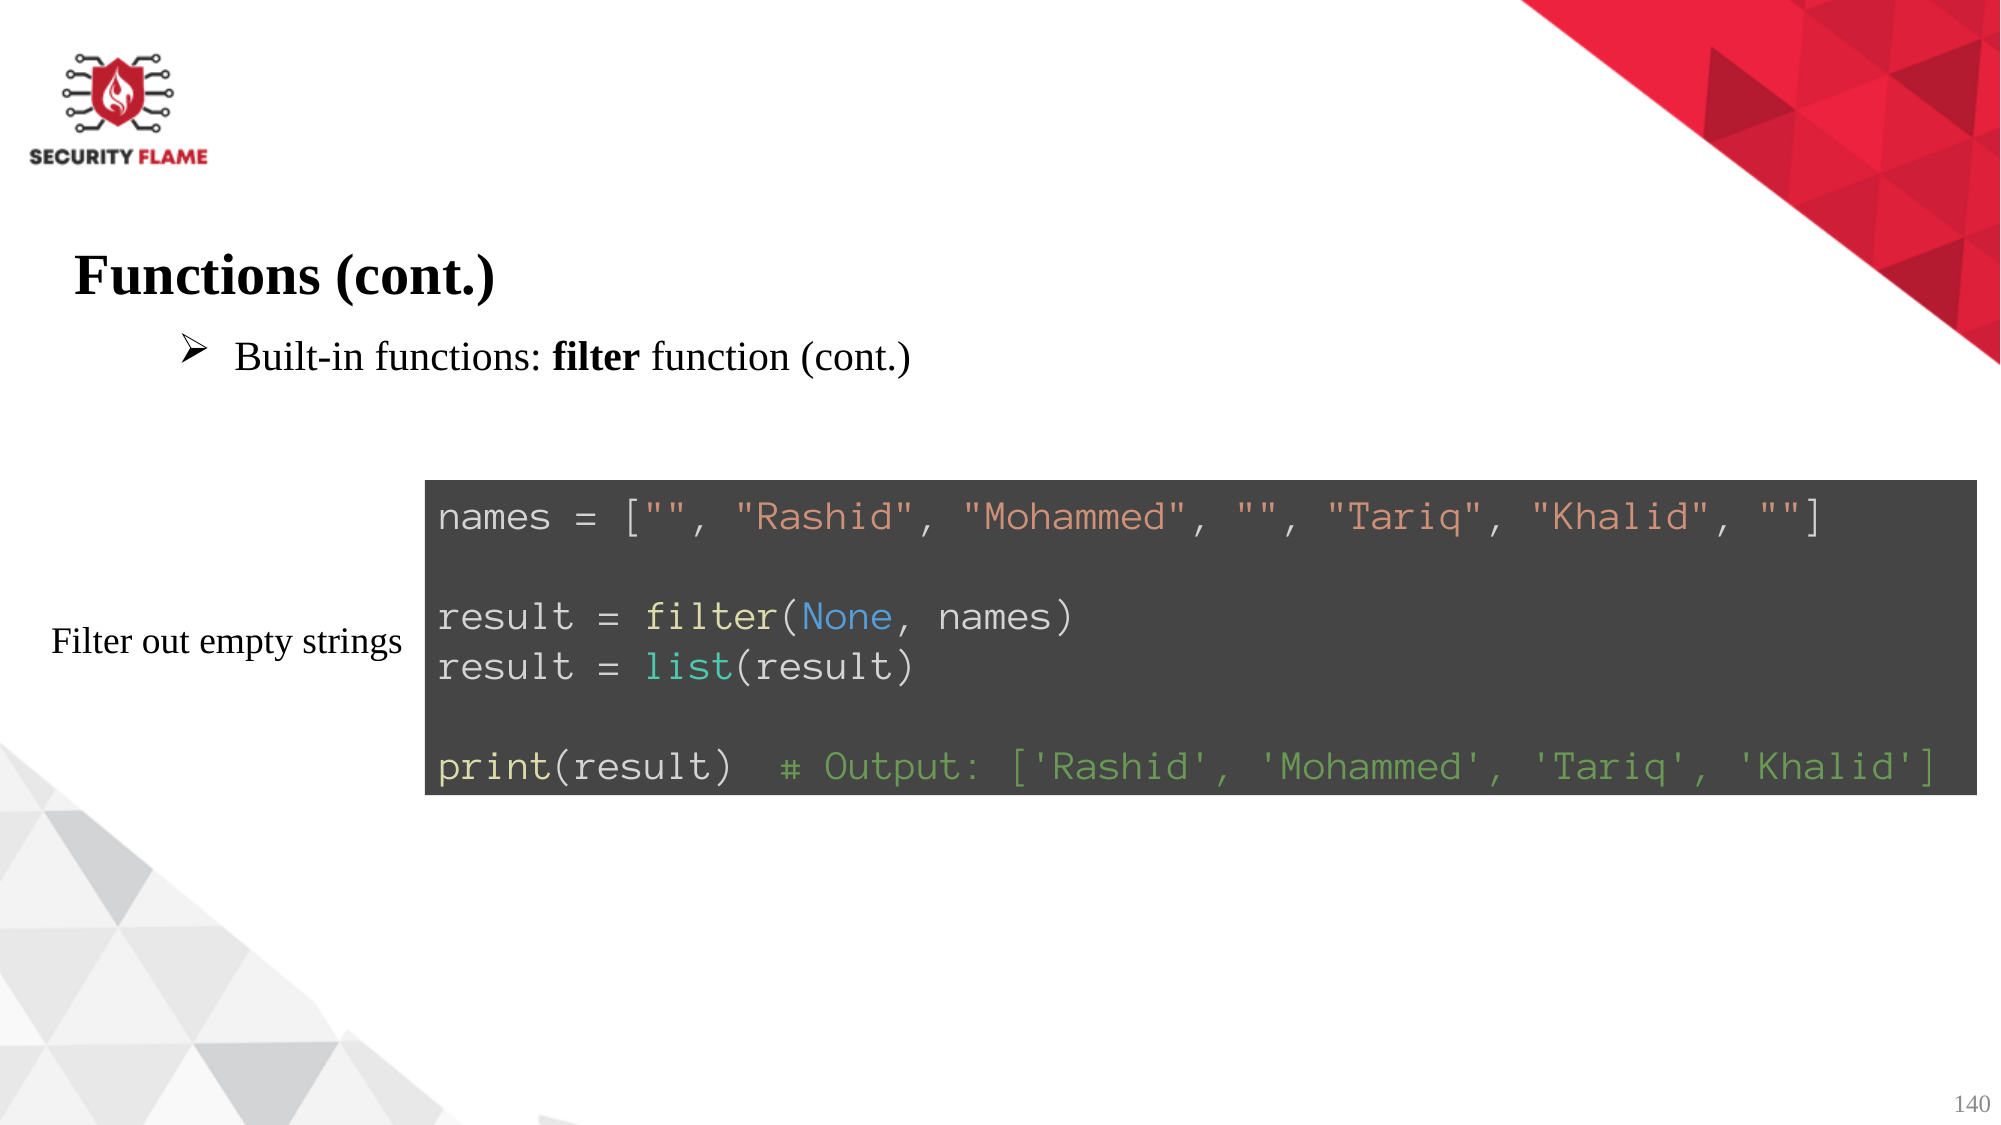

Functions (cont.)
Built-in functions: filter function (cont.)
names = ["", "Rashid", "Mohammed", "", "Tariq", "Khalid", ""]
result = filter(None, names)
result = list(result)
print(result)  # Output: ['Rashid', 'Mohammed', 'Tariq', 'Khalid']
Filter out empty strings
140